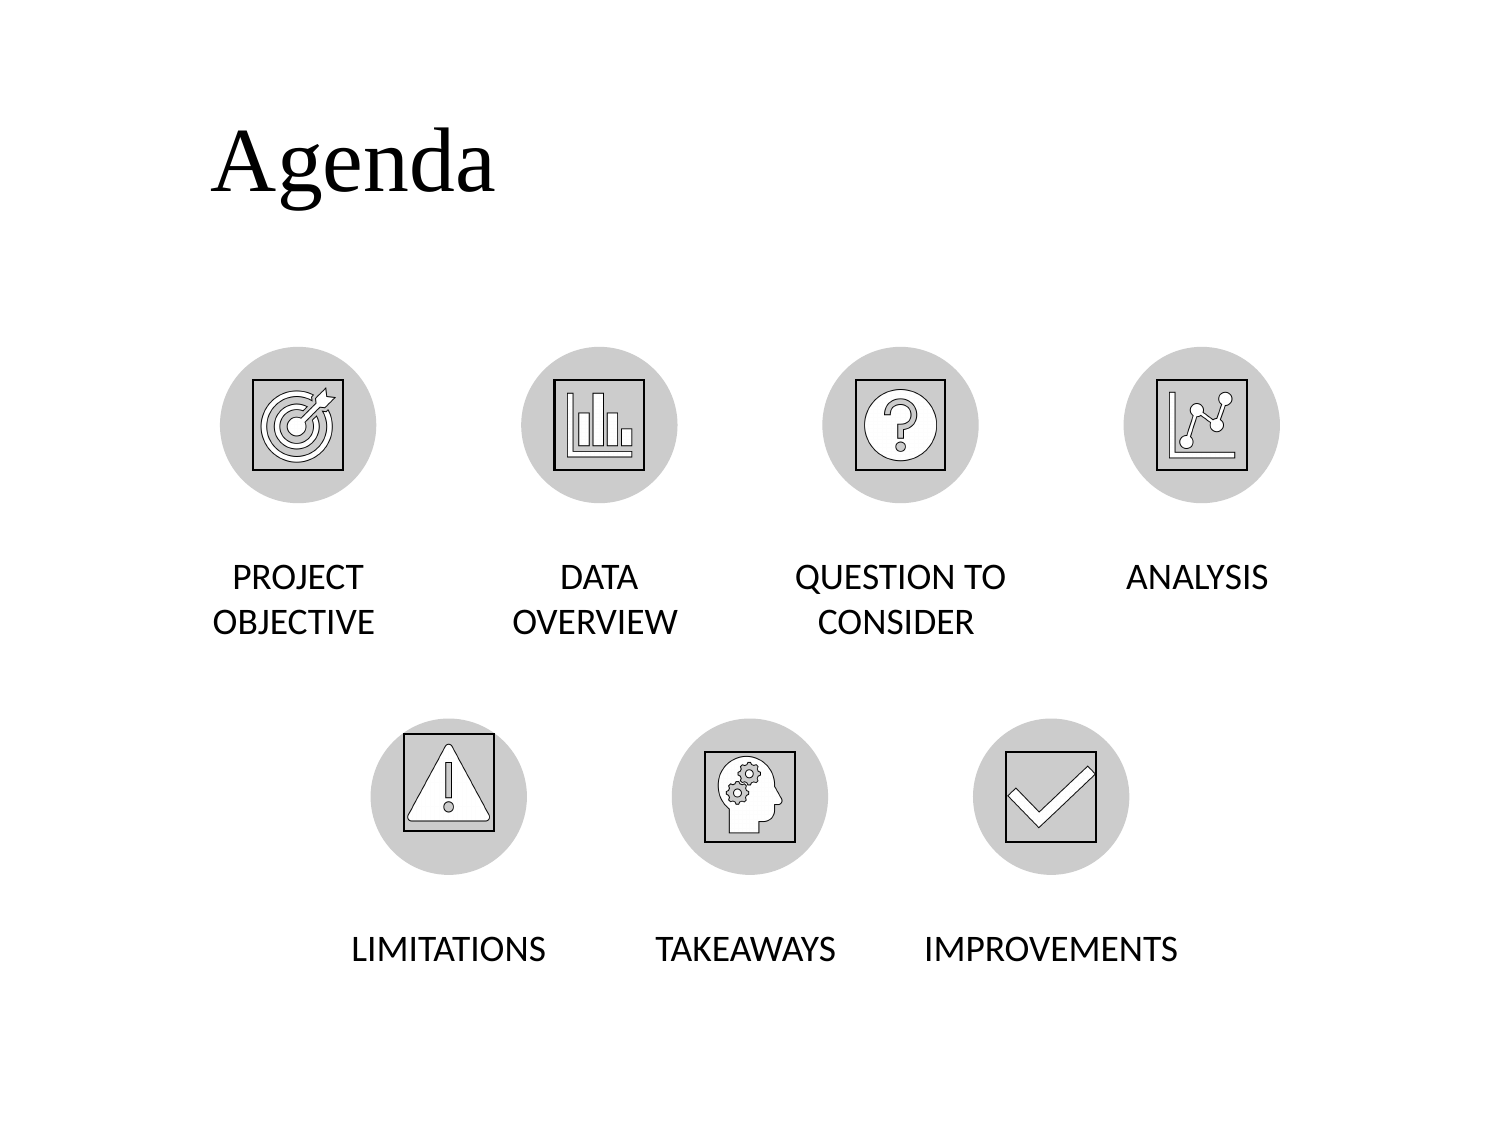

# Agenda
Project Objective
Data overview
Question to consider
Analysis
Limitations
Takeaways
Improvements